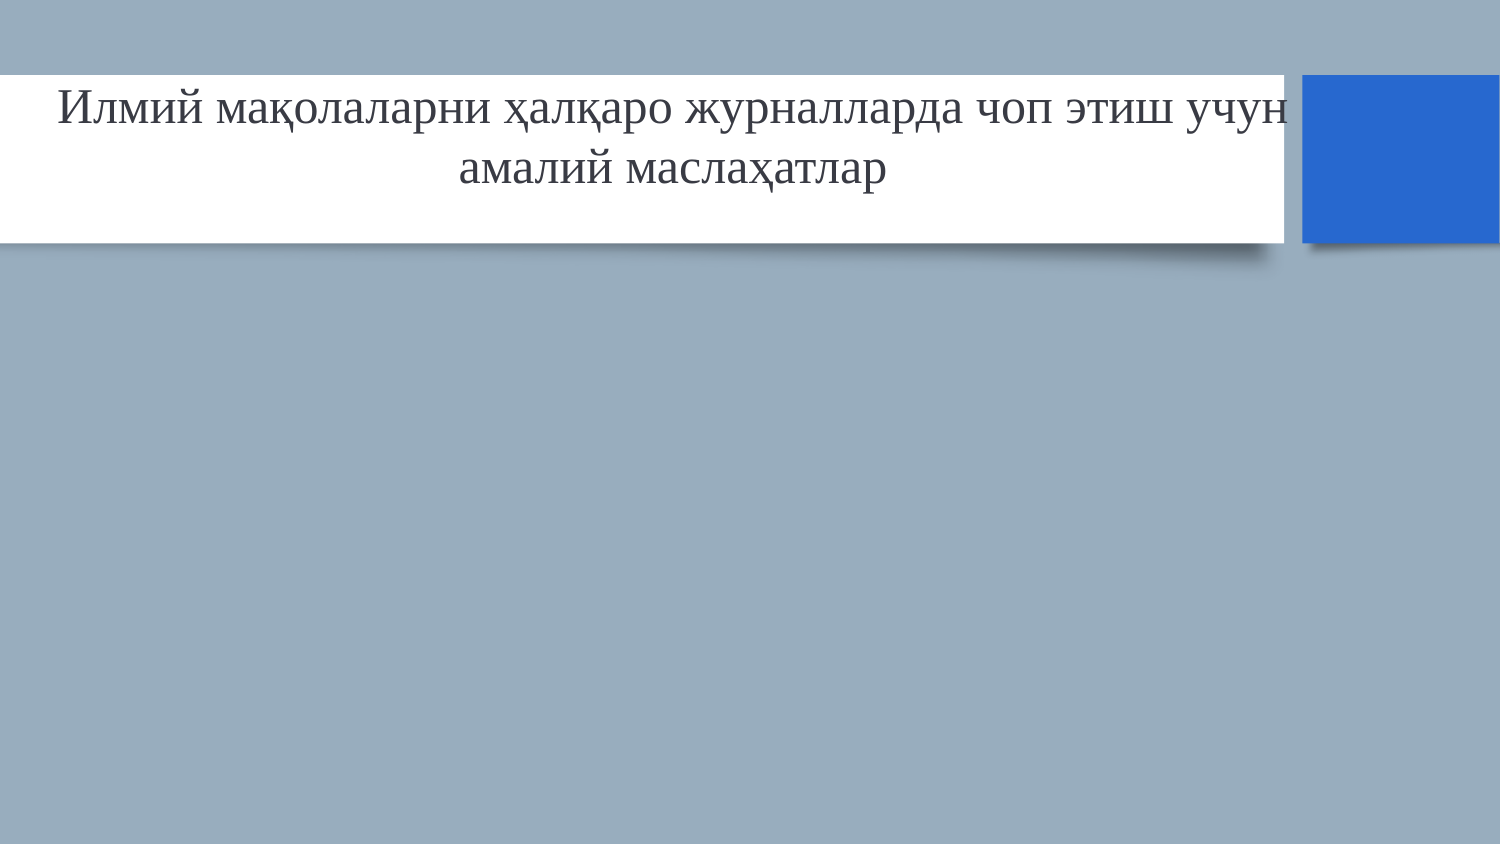

# Илмий мақолаларни ҳалқаро журналларда чоп этиш учун амалий маслаҳатлар